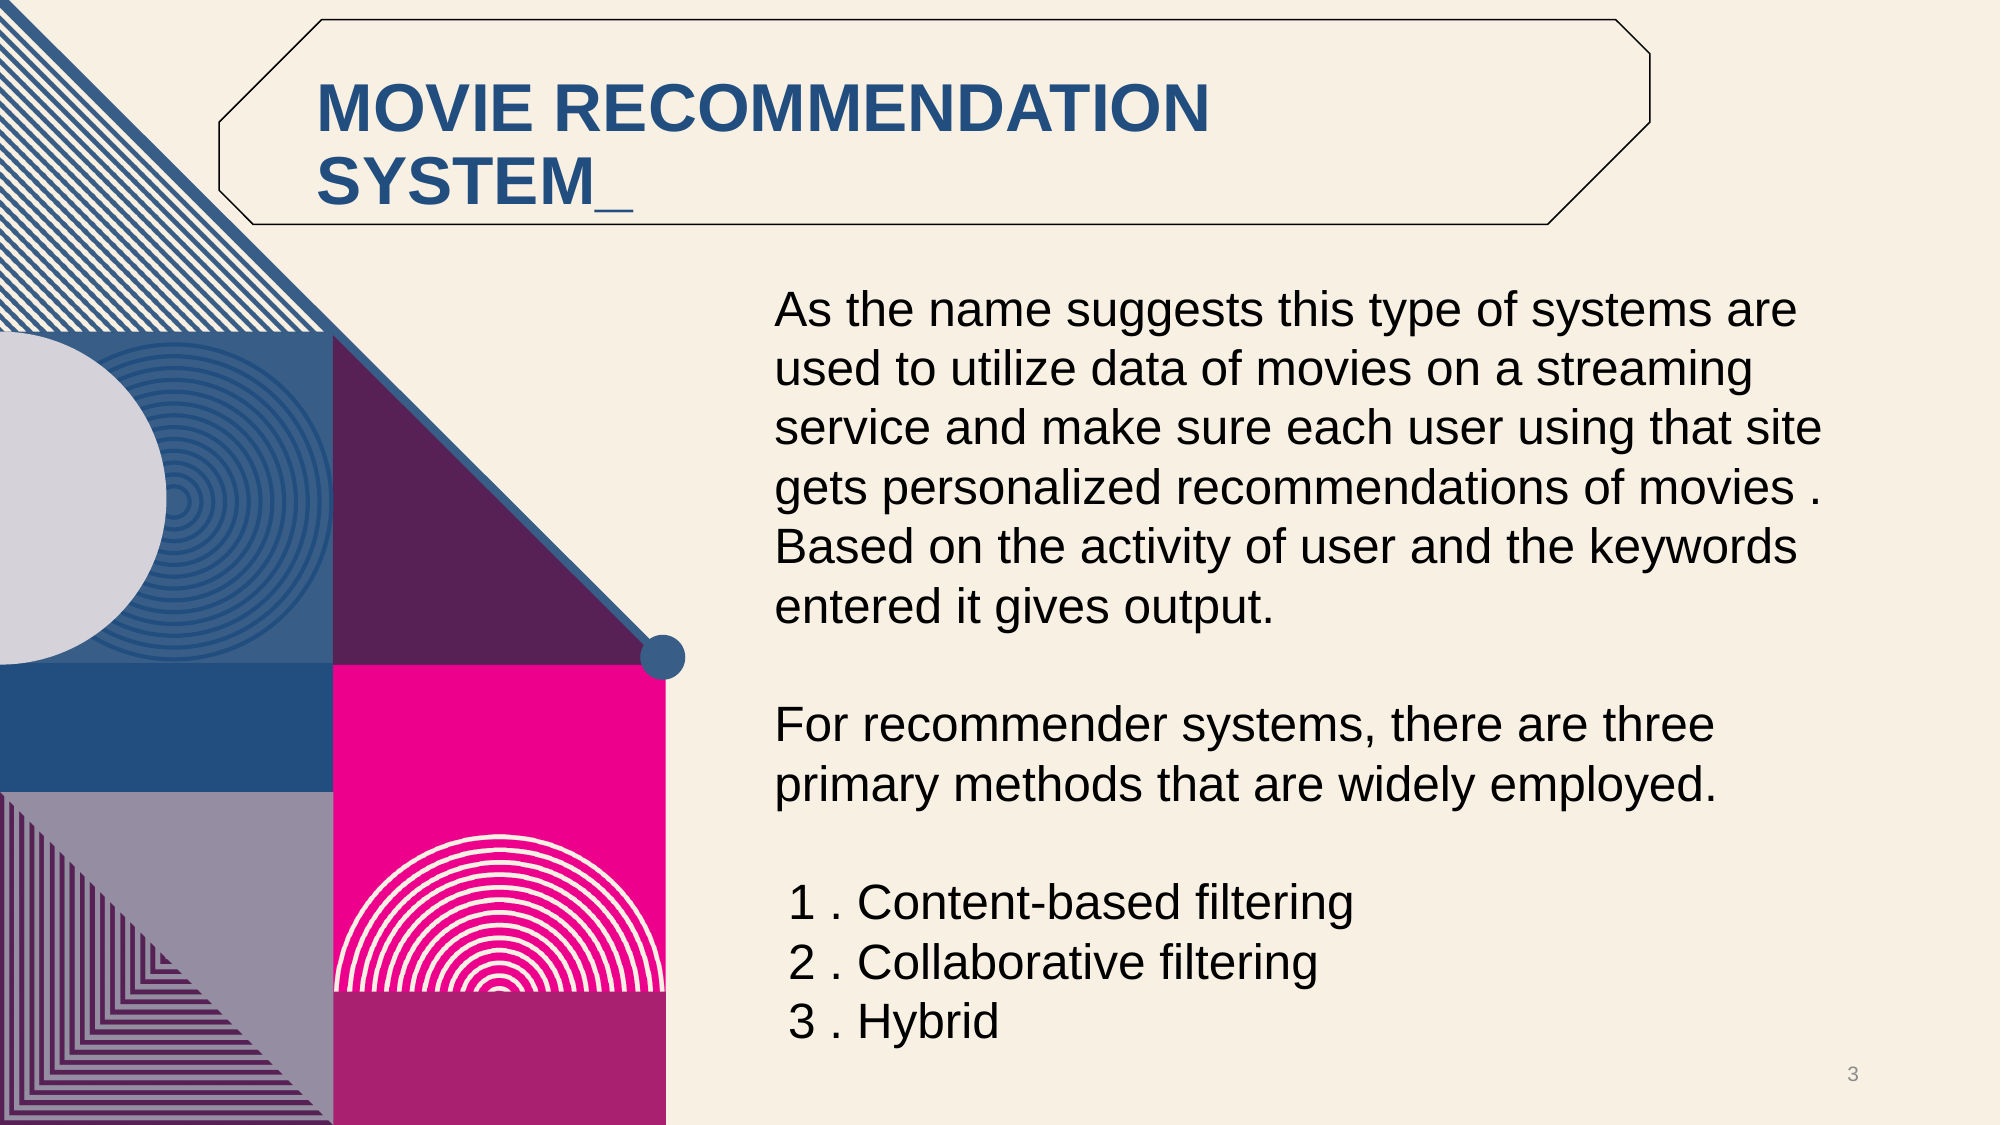

# Movie Recommendation system_
As the name suggests this type of systems are used to utilize data of movies on a streaming service and make sure each user using that site gets personalized recommendations of movies .
Based on the activity of user and the keywords entered it gives output.

For recommender systems, there are three primary methods that are widely employed.

 1 . Content-based filtering
 2 . Collaborative filtering
 3 . Hybrid
3